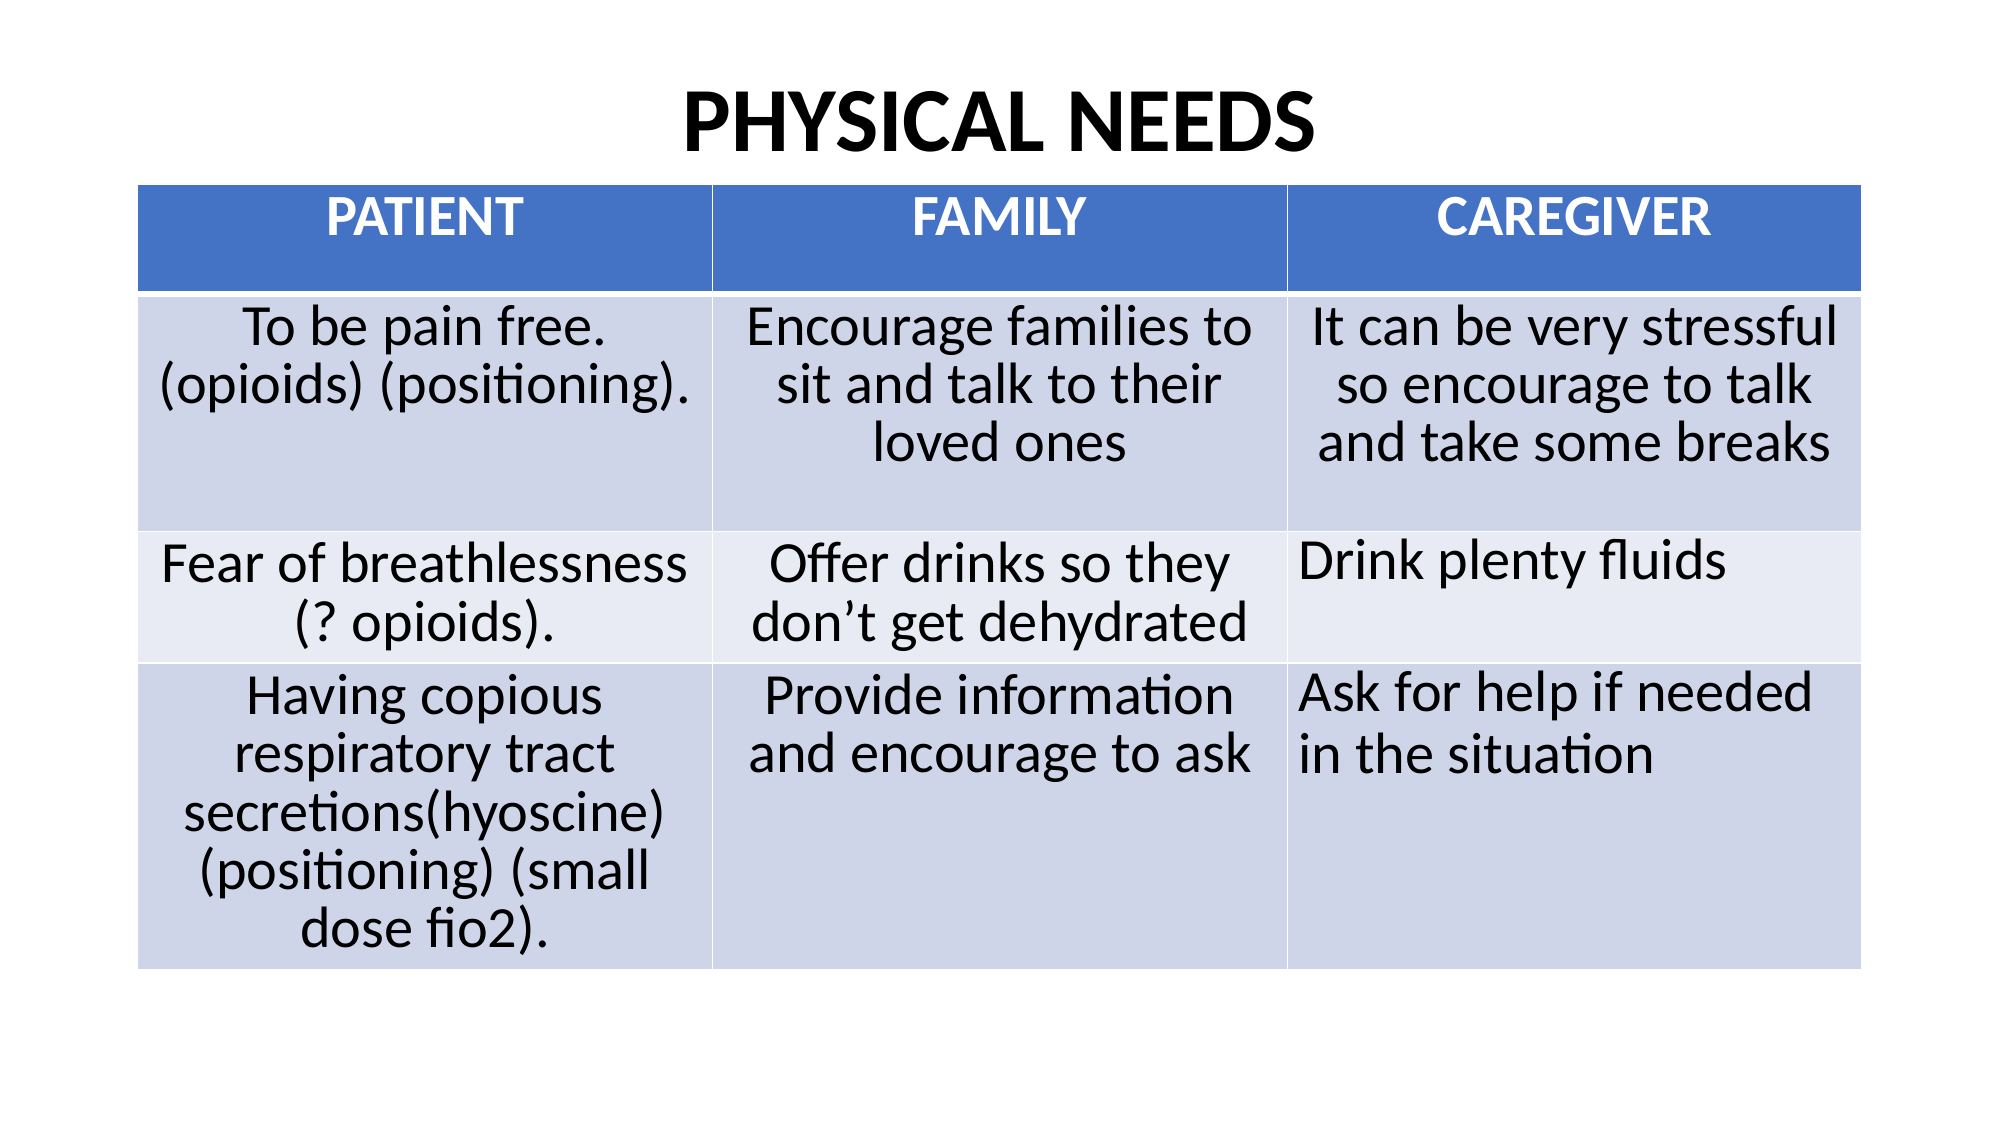

# PHYSICAL NEEDS
| PATIENT | FAMILY | CAREGIVER |
| --- | --- | --- |
| To be pain free. (opioids) (positioning). | Encourage families to sit and talk to their loved ones | It can be very stressful so encourage to talk and take some breaks |
| Fear of breathlessness (? opioids). | Offer drinks so they don’t get dehydrated | Drink plenty fluids |
| Having copious respiratory tract secretions(hyoscine) (positioning) (small dose fio2). | Provide information and encourage to ask | Ask for help if needed in the situation |